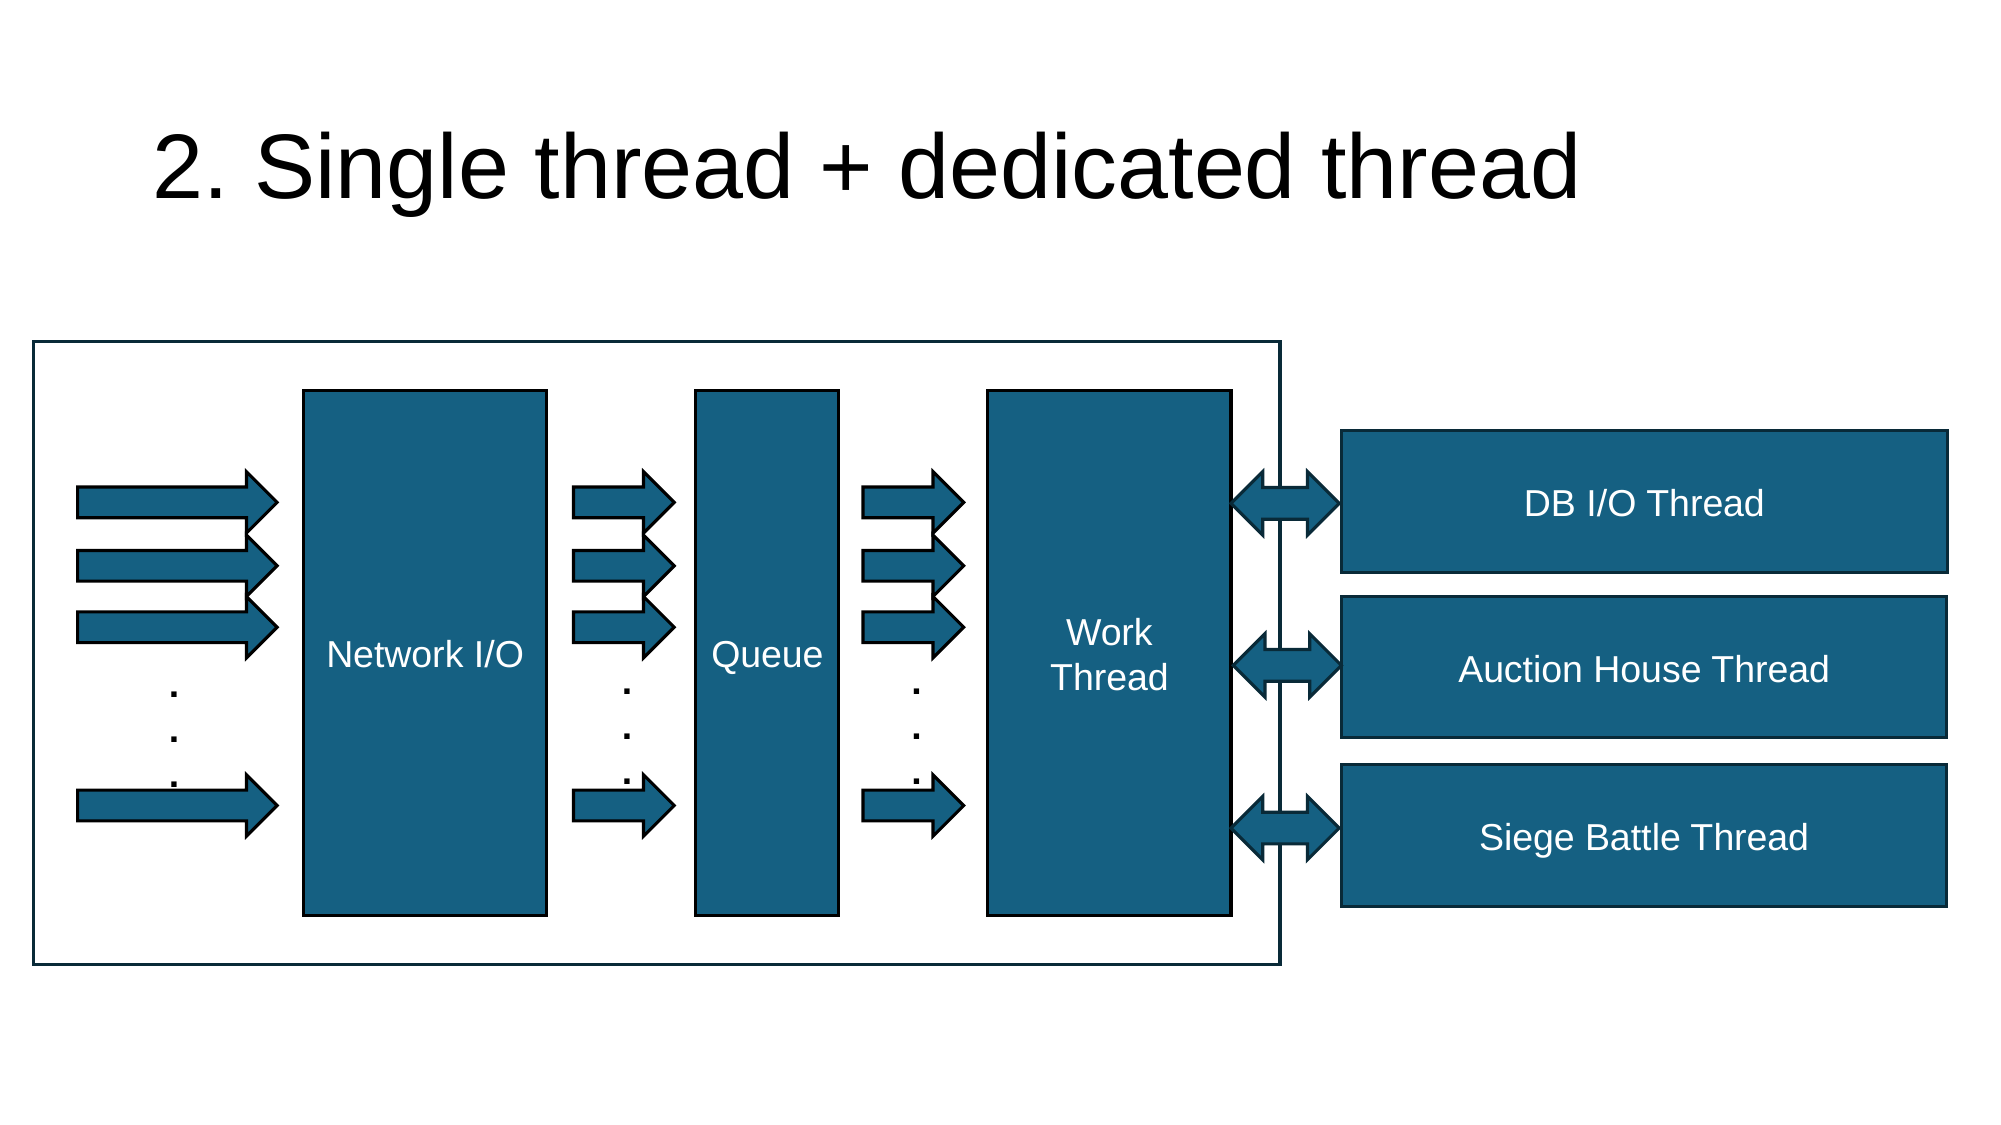

# 2. Single thread + dedicated thread

Network I/O
Queue
Work
Thread

.
.
.
.
.
.
.
.
.

DB I/O Thread

Auction House Thread

Siege Battle Thread